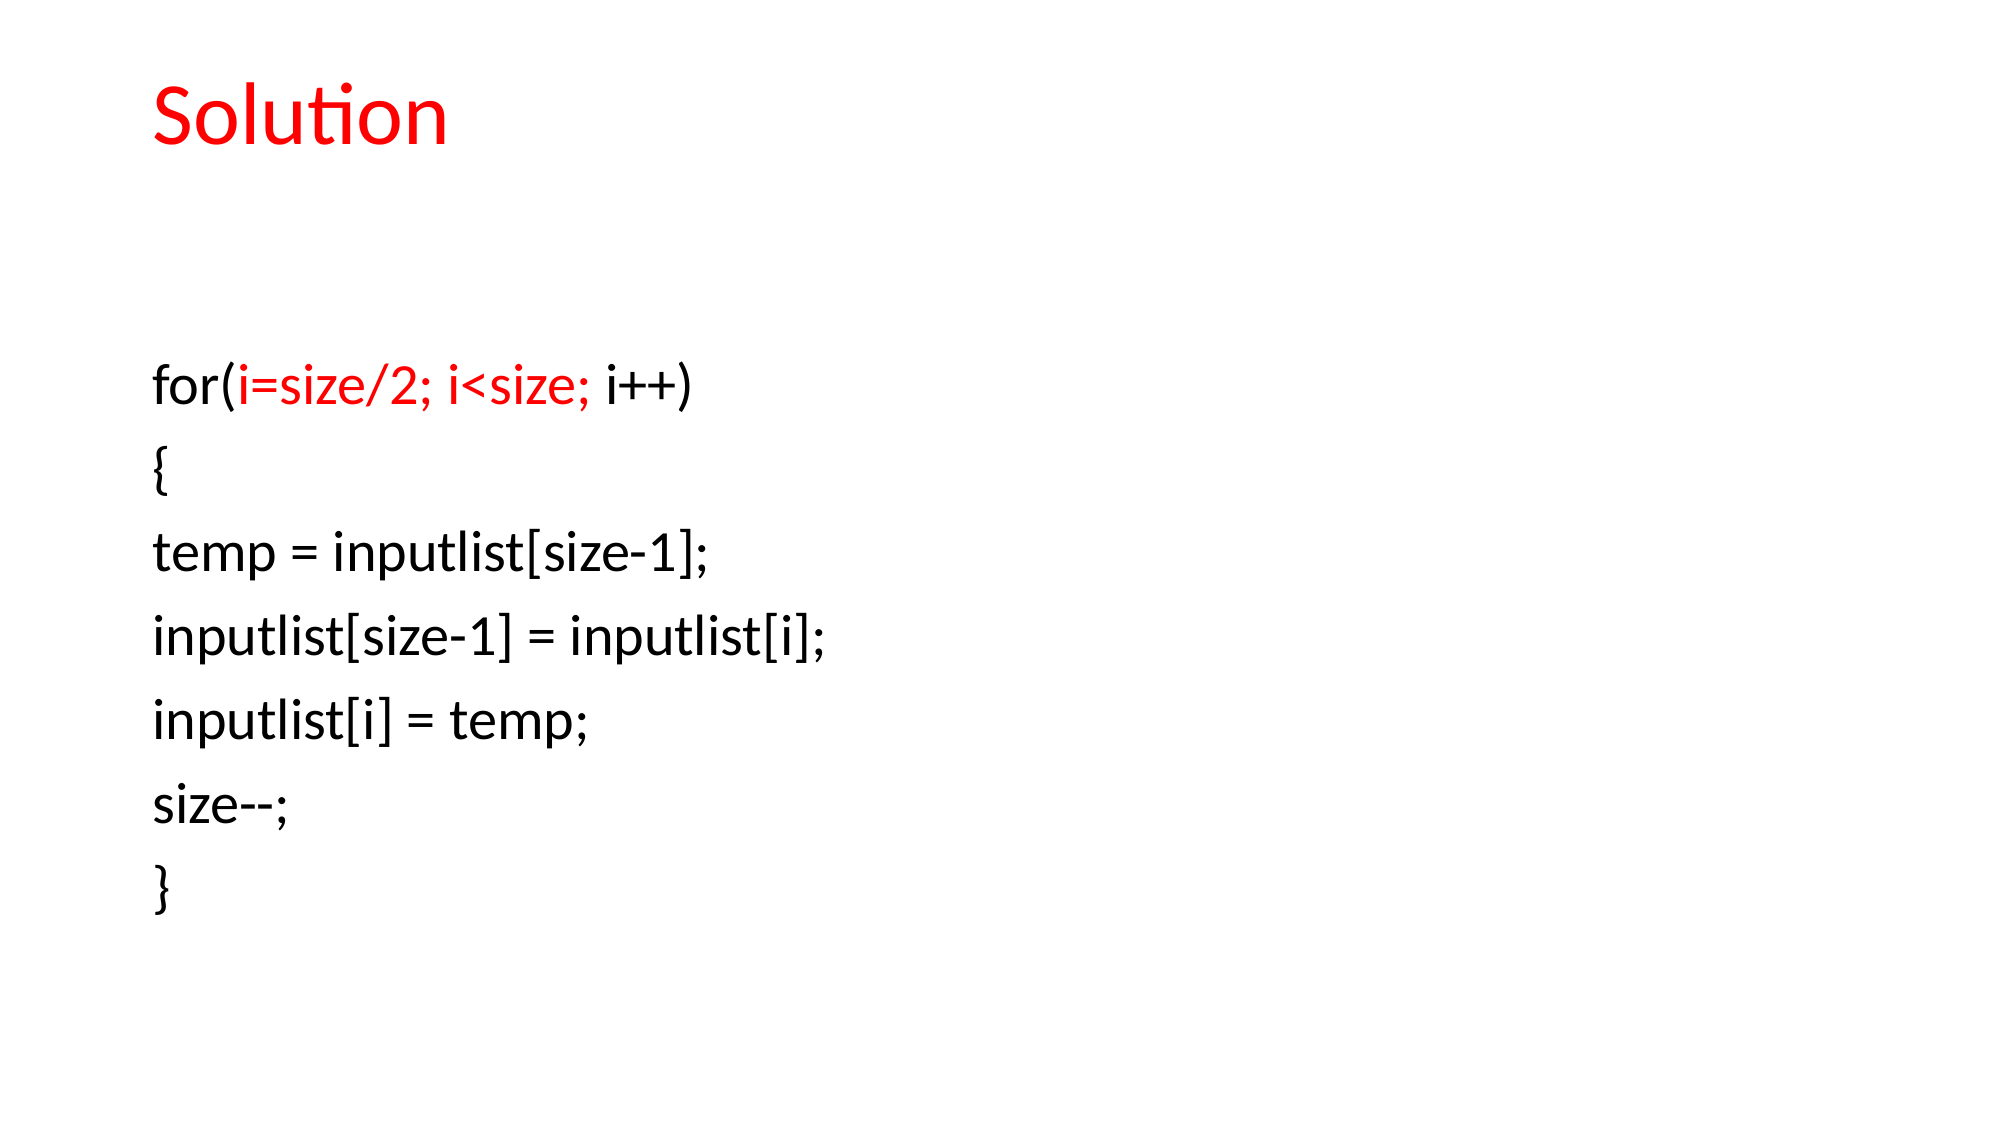

# Solution

for(i=size/2; i<size; i++)
{
temp = inputlist[size-1];
inputlist[size-1] = inputlist[i];
inputlist[i] = temp;
size--;
}